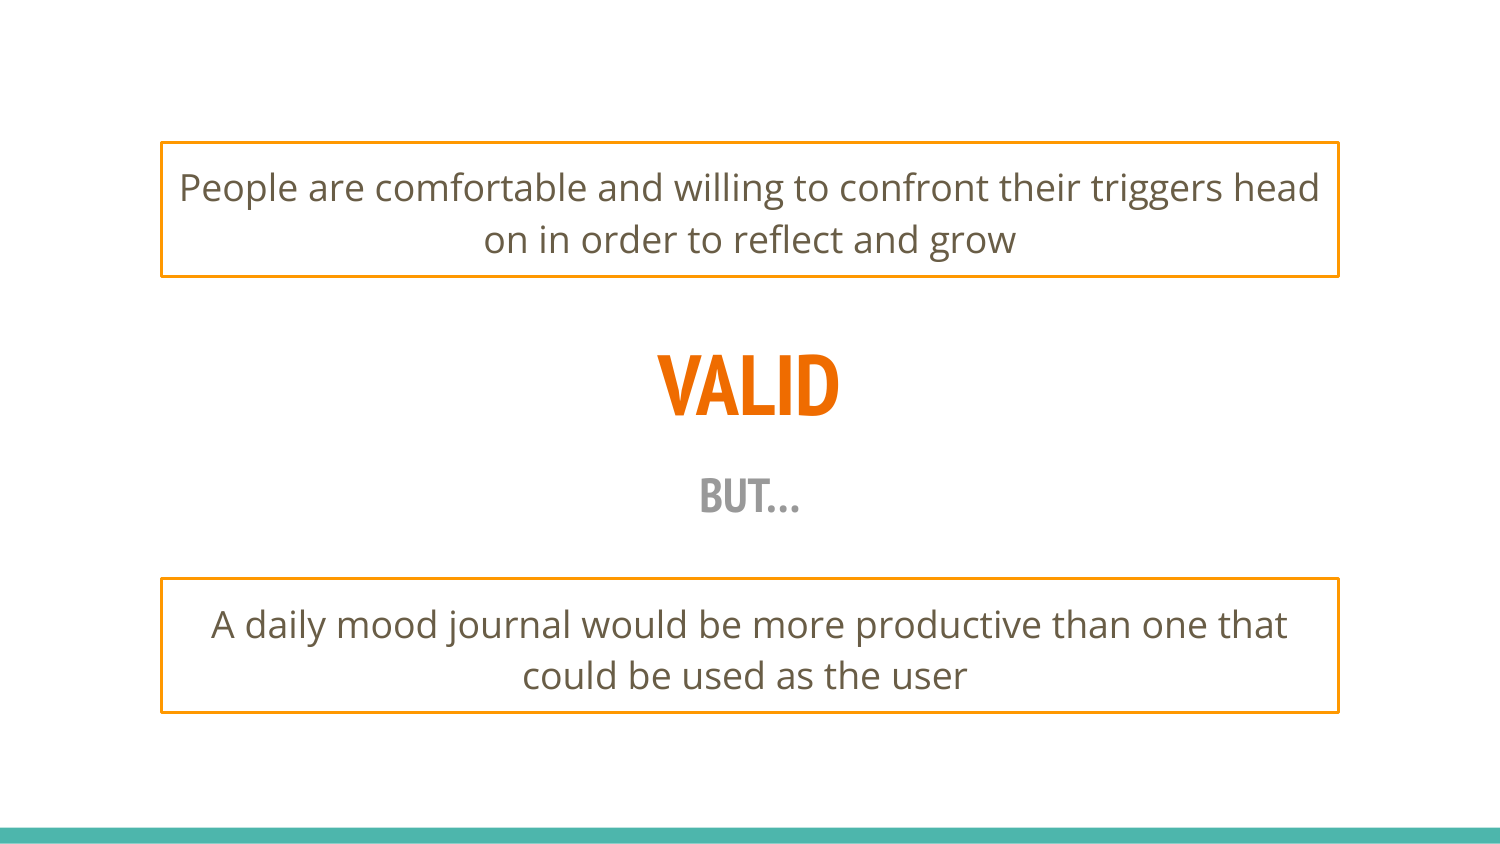

People are comfortable and willing to confront their triggers head on in order to reflect and grow
VALID
BUT…
A daily mood journal would be more productive than one that could be used as the user